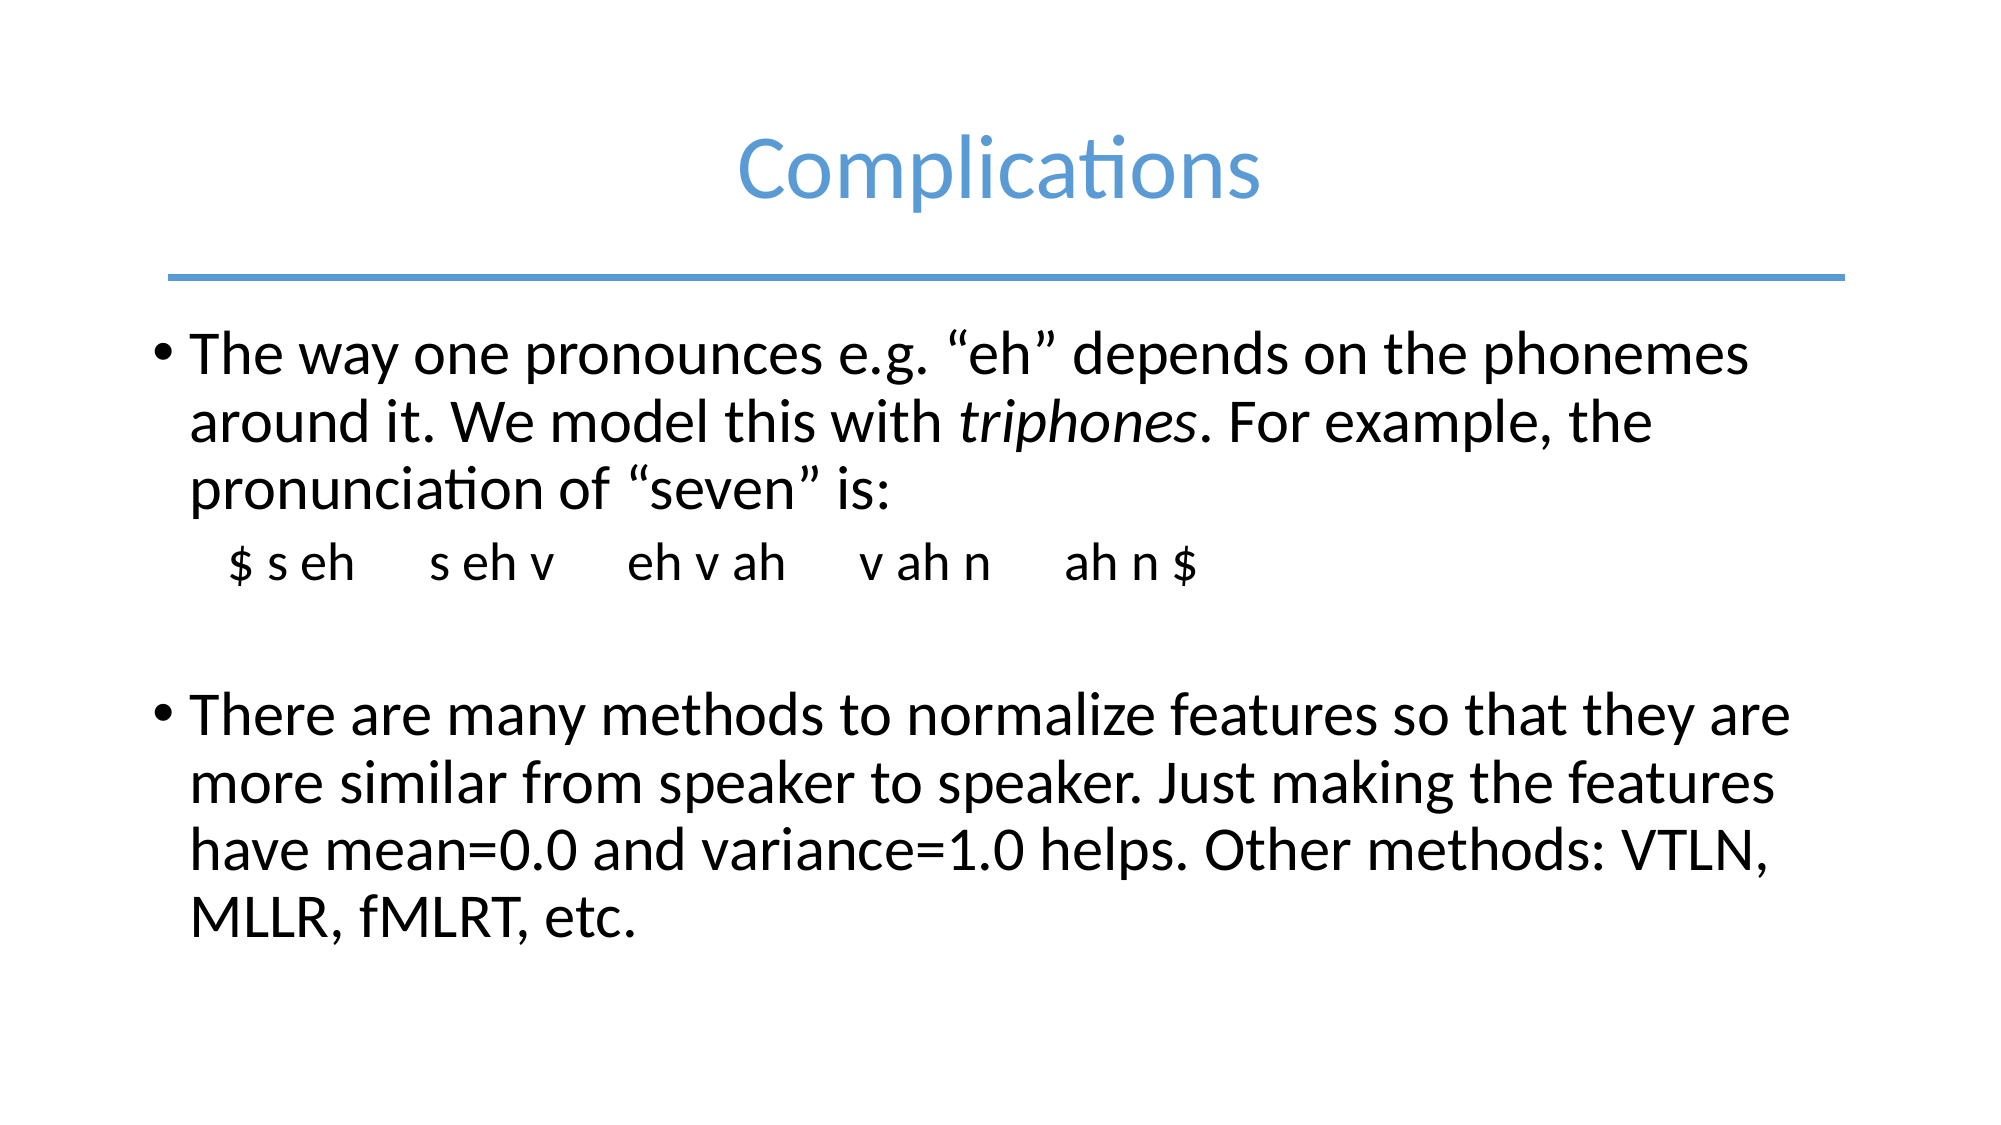

# Complications
The way one pronounces e.g. “eh” depends on the phonemes around it. We model this with triphones. For example, the pronunciation of “seven” is:
$ s eh      s eh v      eh v ah      v ah n      ah n $

There are many methods to normalize features so that they are more similar from speaker to speaker. Just making the features have mean=0.0 and variance=1.0 helps. Other methods: VTLN, MLLR, fMLRT, etc.